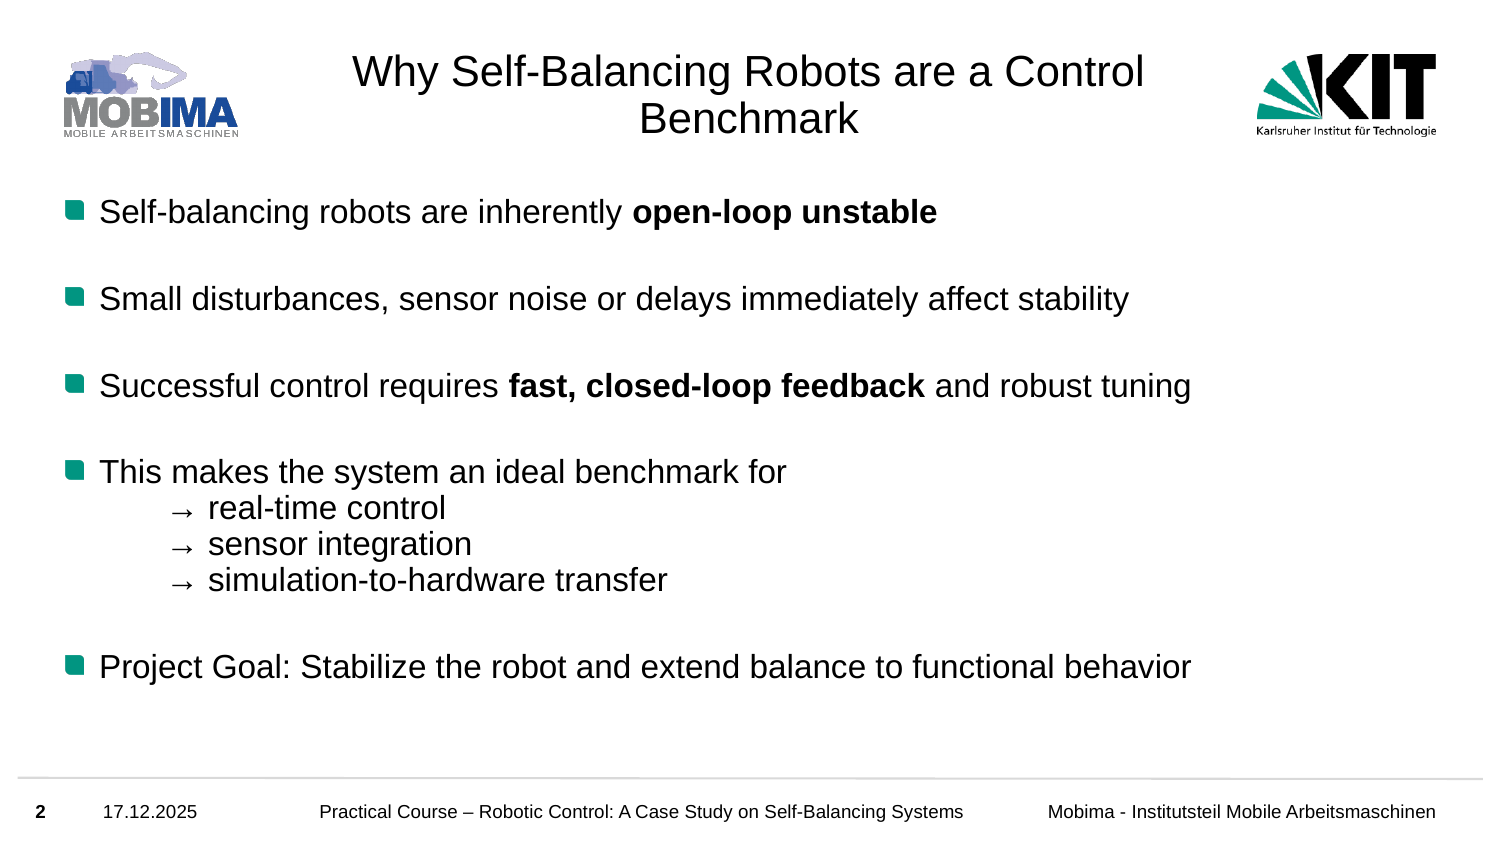

# Why Self-Balancing Robots are a Control Benchmark
Self-balancing robots are inherently open-loop unstable

Small disturbances, sensor noise or delays immediately affect stability

Successful control requires fast, closed-loop feedback and robust tuning

This makes the system an ideal benchmark for
  → real-time control
  → sensor integration
  → simulation-to-hardware transfer

Project Goal: Stabilize the robot and extend balance to functional behavior
2
17.12.2025